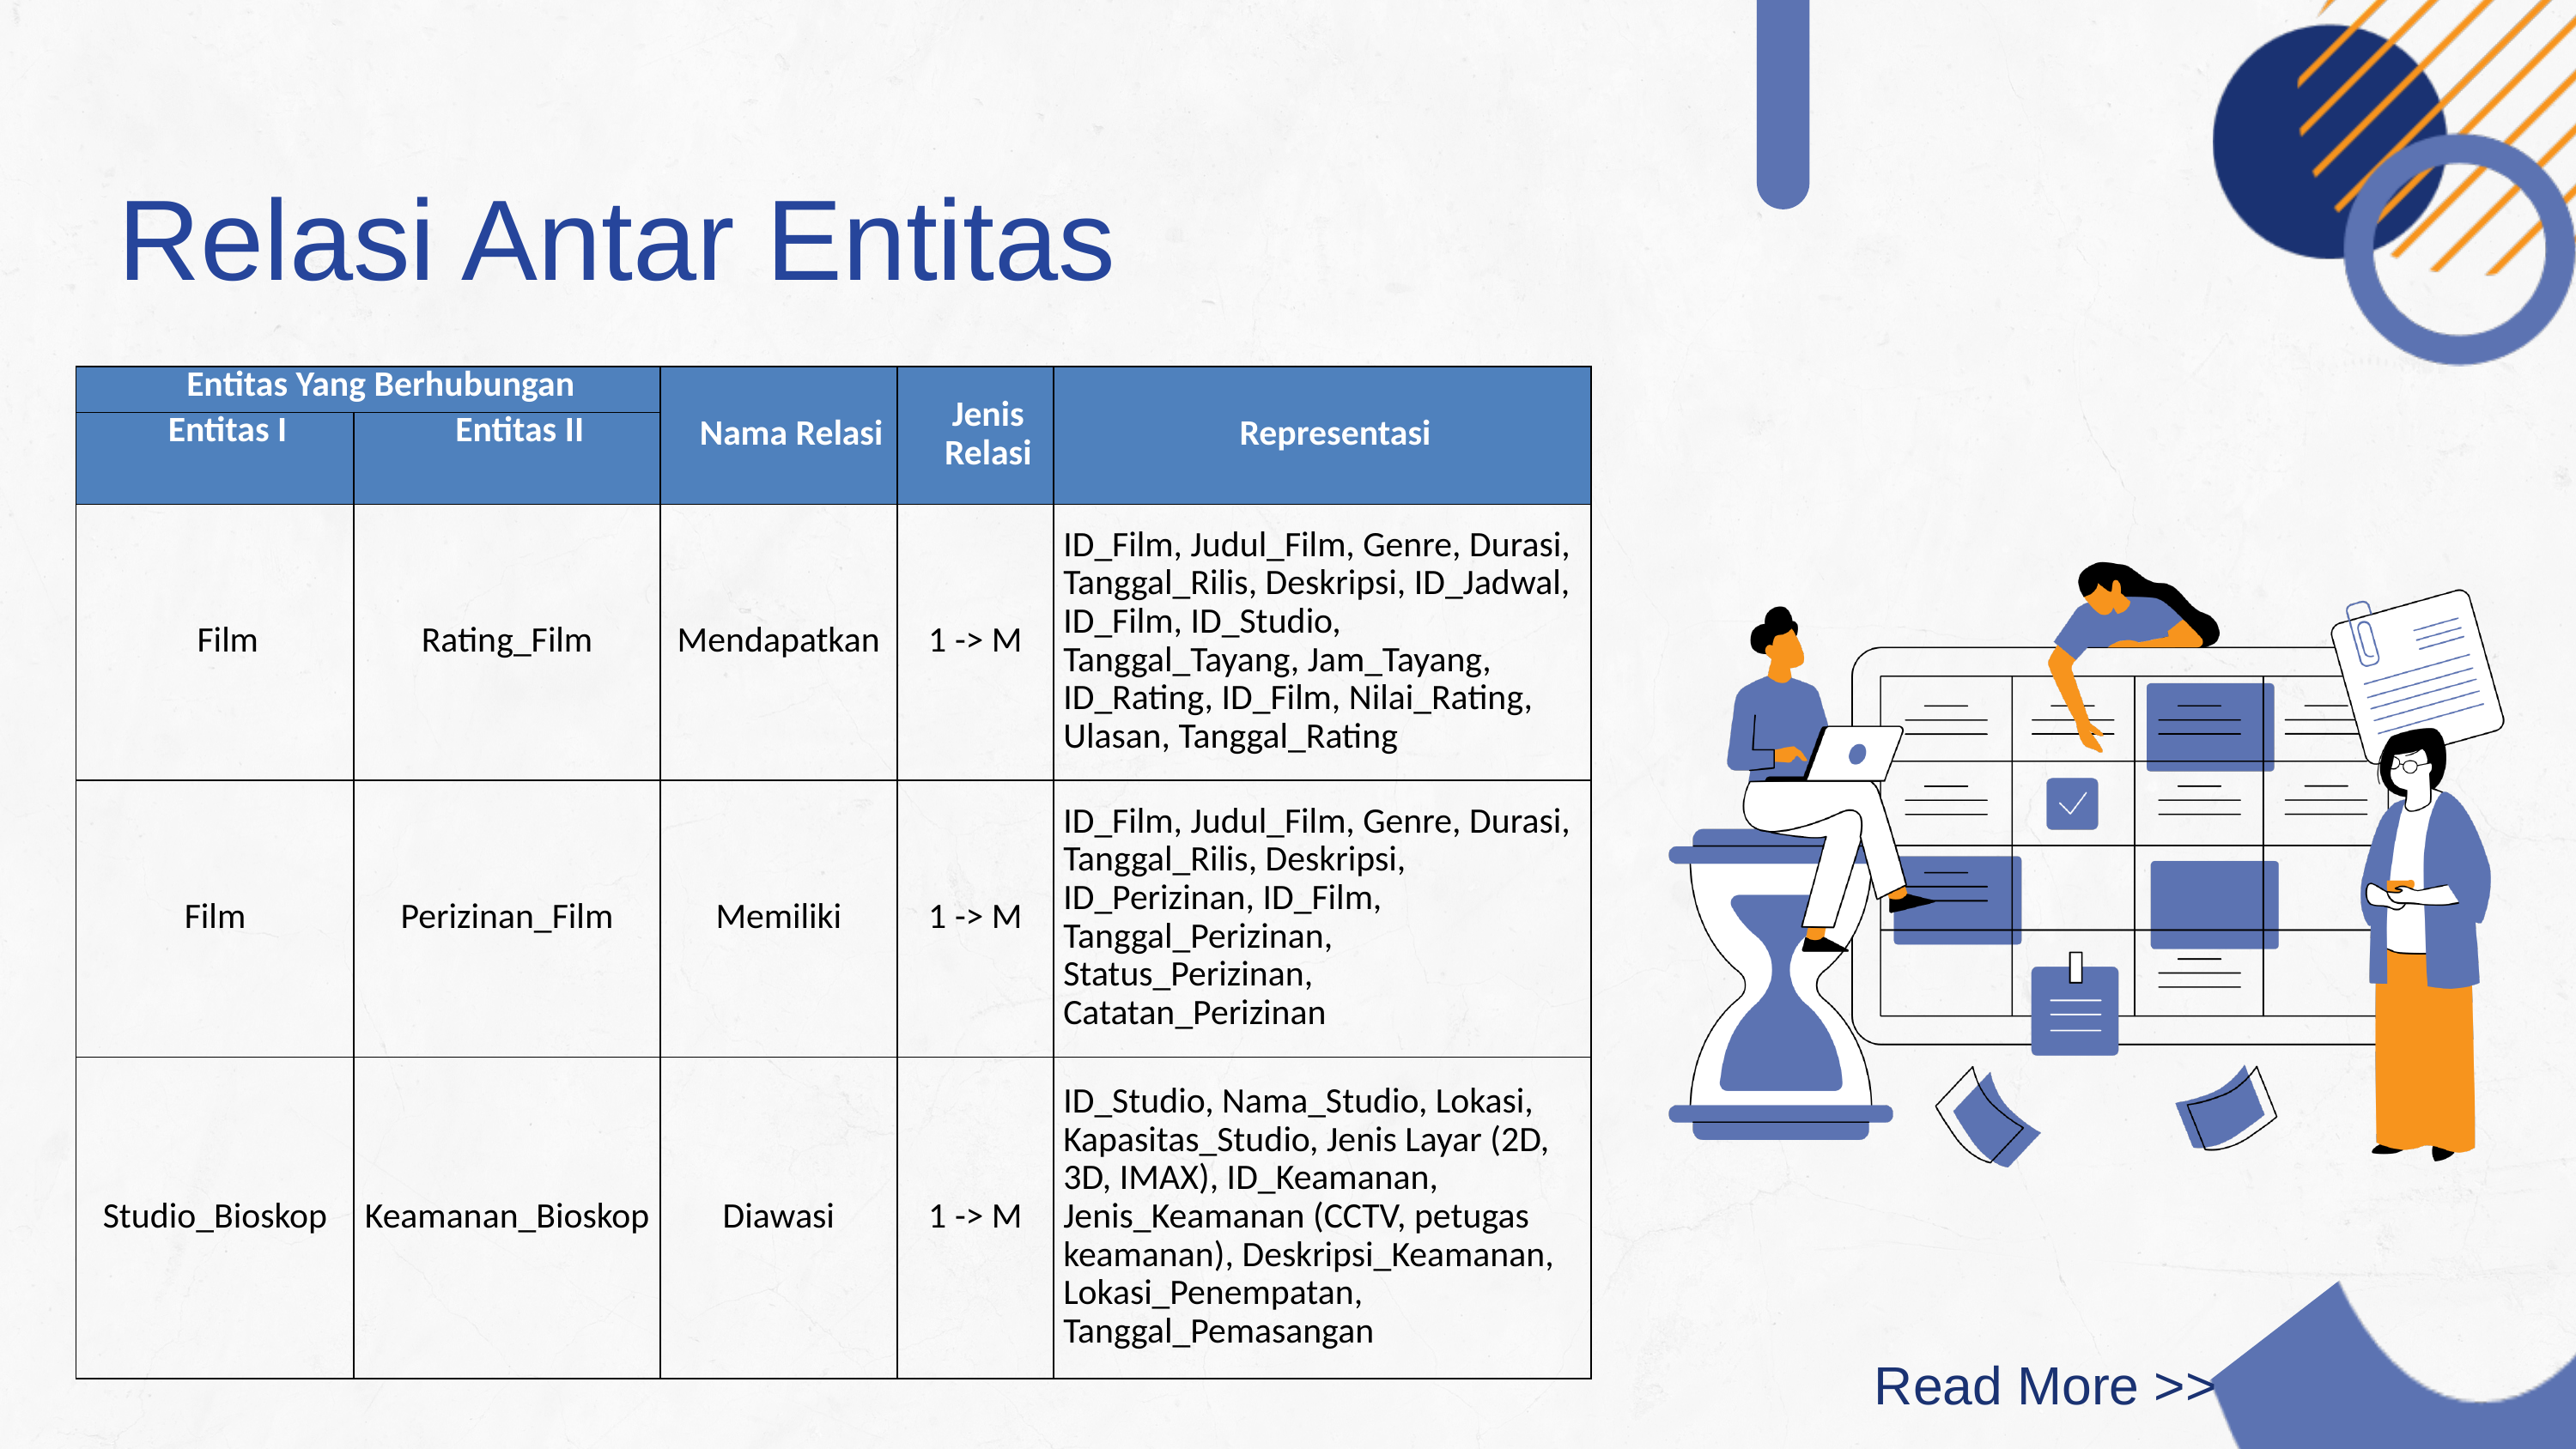

Relasi Antar Entitas
| Entitas Yang Berhubungan |  | Nama Relasi | Jenis Relasi | Representasi |
| --- | --- | --- | --- | --- |
| Entitas I | Entitas II |  |  |  |
| Film | Rating\_Film | Mendapatkan | 1 -> M | ID\_Film, Judul\_Film, Genre, Durasi, Tanggal\_Rilis, Deskripsi, ID\_Jadwal, ID\_Film, ID\_Studio, Tanggal\_Tayang, Jam\_Tayang, ID\_Rating, ID\_Film, Nilai\_Rating, Ulasan, Tanggal\_Rating |
| Film | Perizinan\_Film | Memiliki | 1 -> M | ID\_Film, Judul\_Film, Genre, Durasi, Tanggal\_Rilis, Deskripsi, ID\_Perizinan, ID\_Film, Tanggal\_Perizinan, Status\_Perizinan, Catatan\_Perizinan |
| Studio\_Bioskop | Keamanan\_Bioskop | Diawasi | 1 -> M | ID\_Studio, Nama\_Studio, Lokasi, Kapasitas\_Studio, Jenis Layar (2D, 3D, IMAX), ID\_Keamanan, Jenis\_Keamanan (CCTV, petugas keamanan), Deskripsi\_Keamanan, Lokasi\_Penempatan, Tanggal\_Pemasangan |

Read More >>